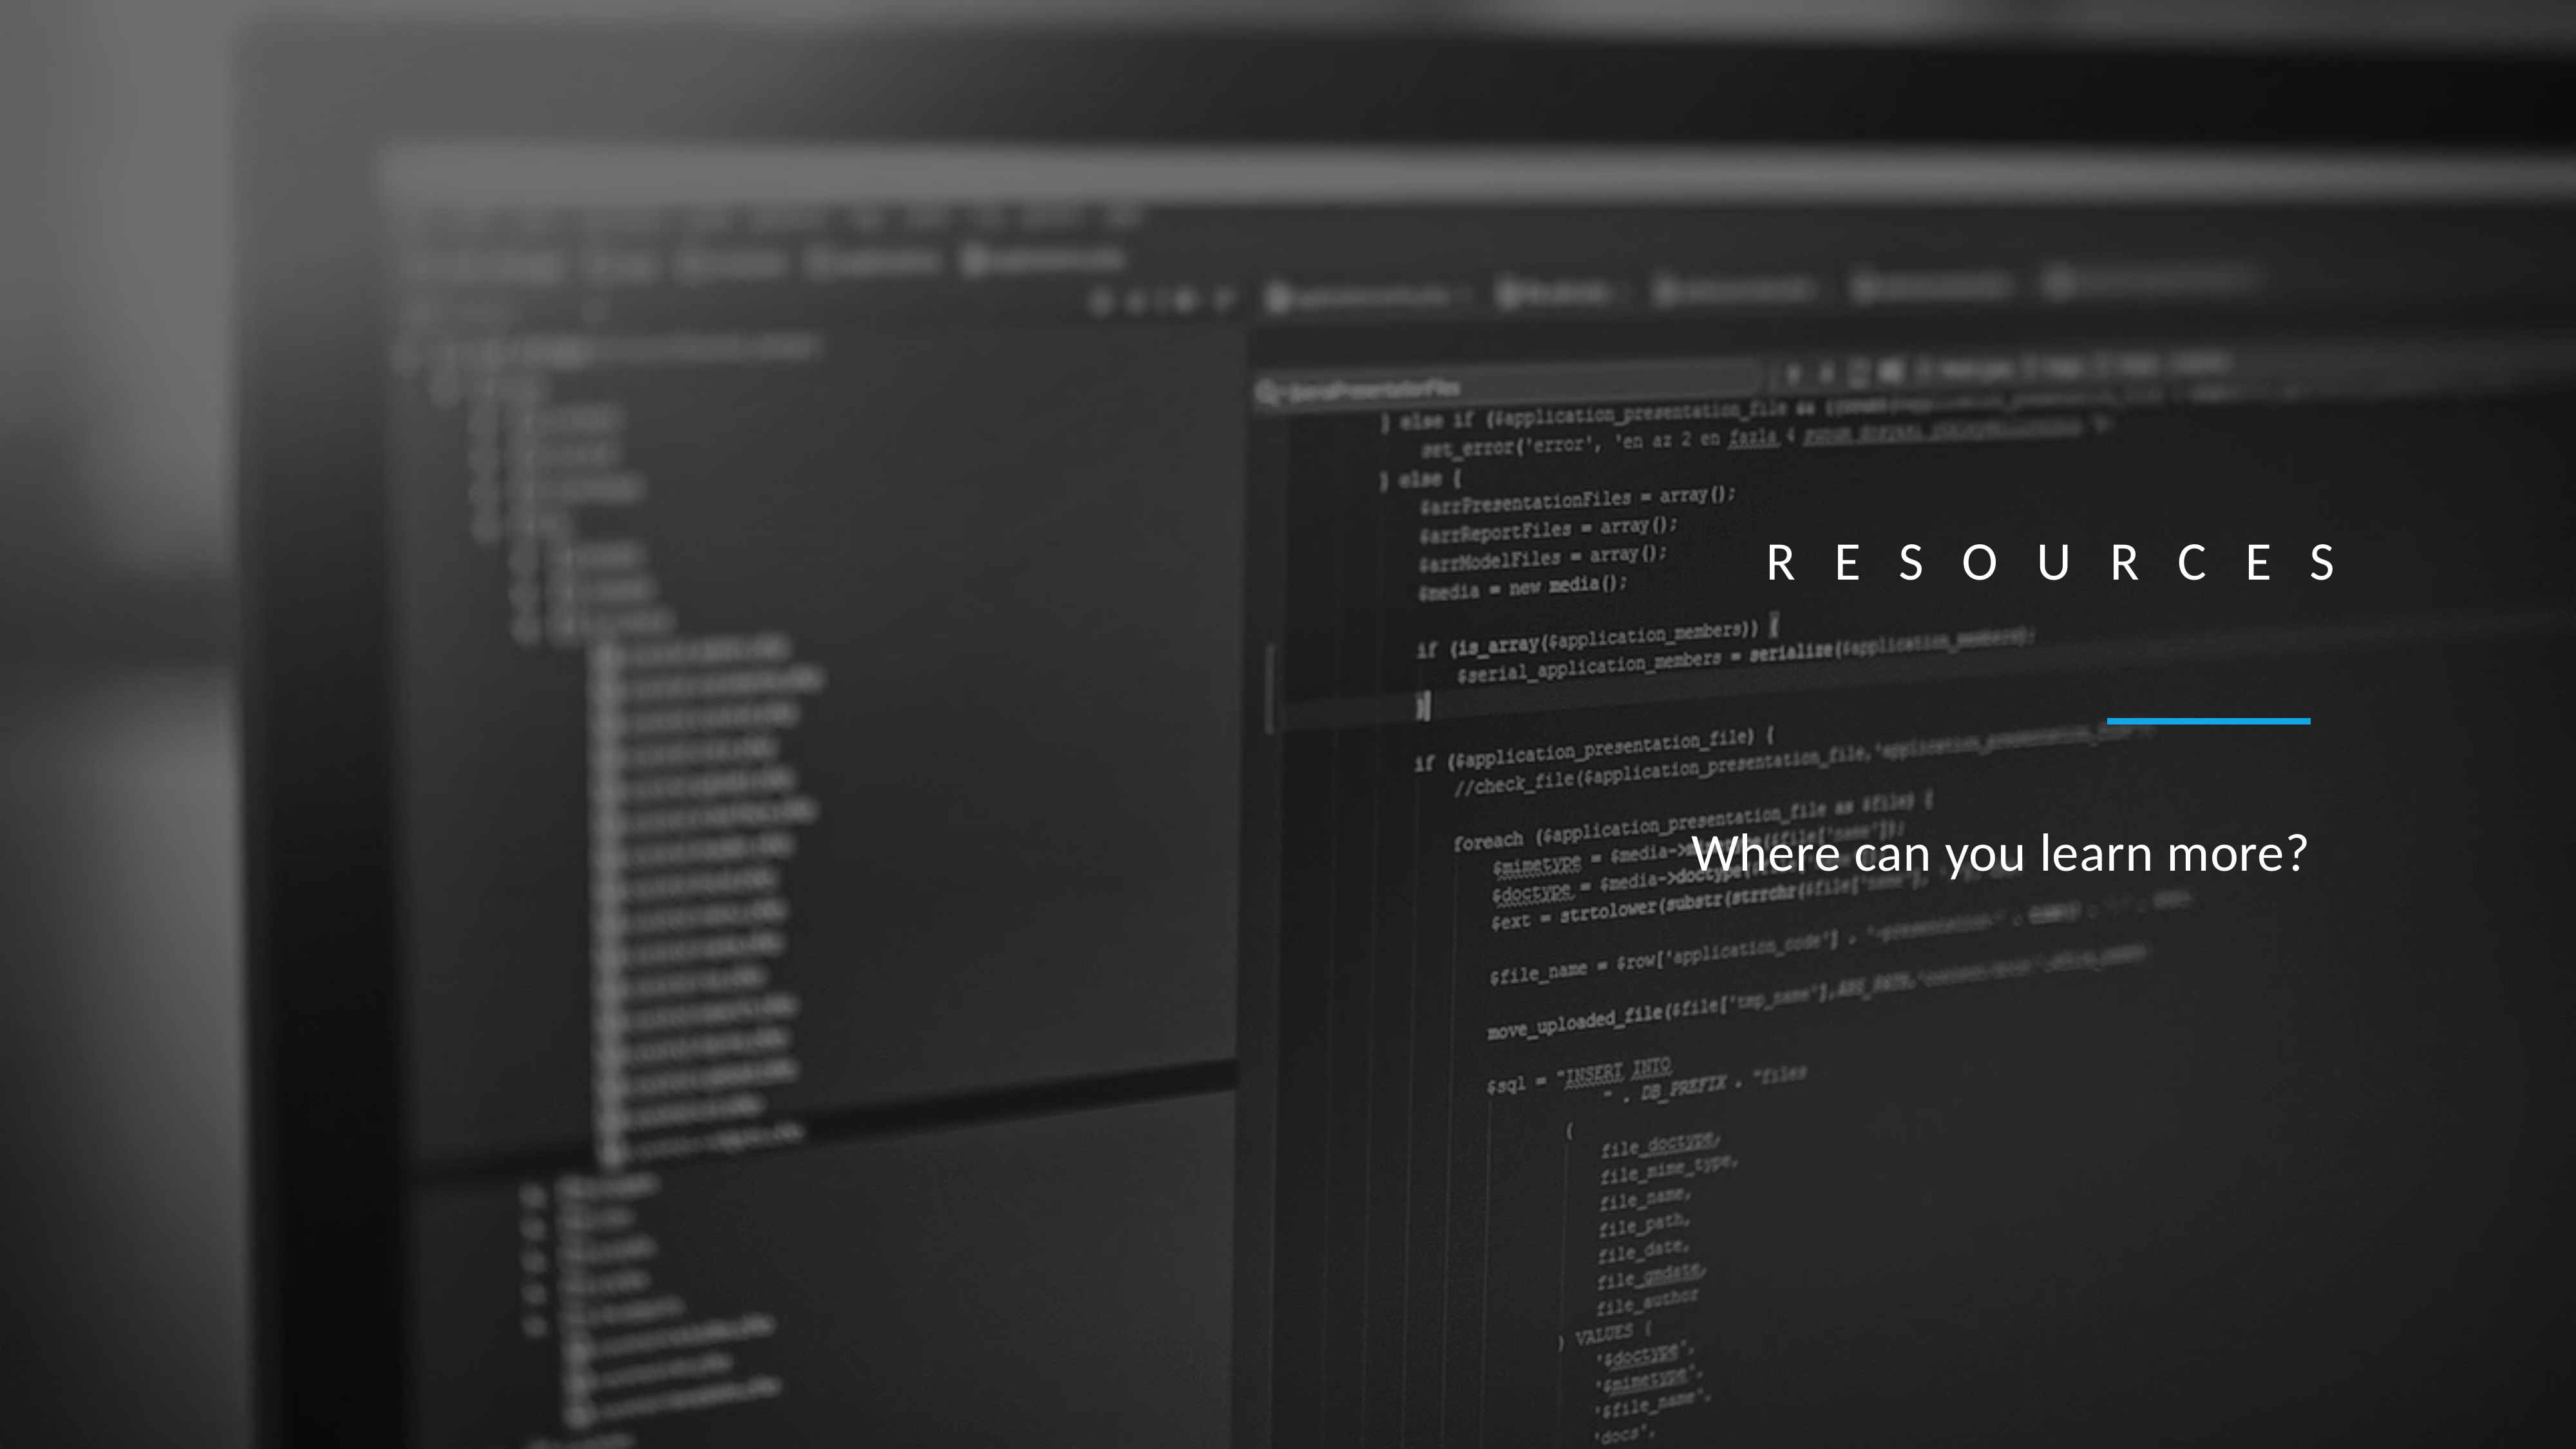

# Resources
Where can you learn more?